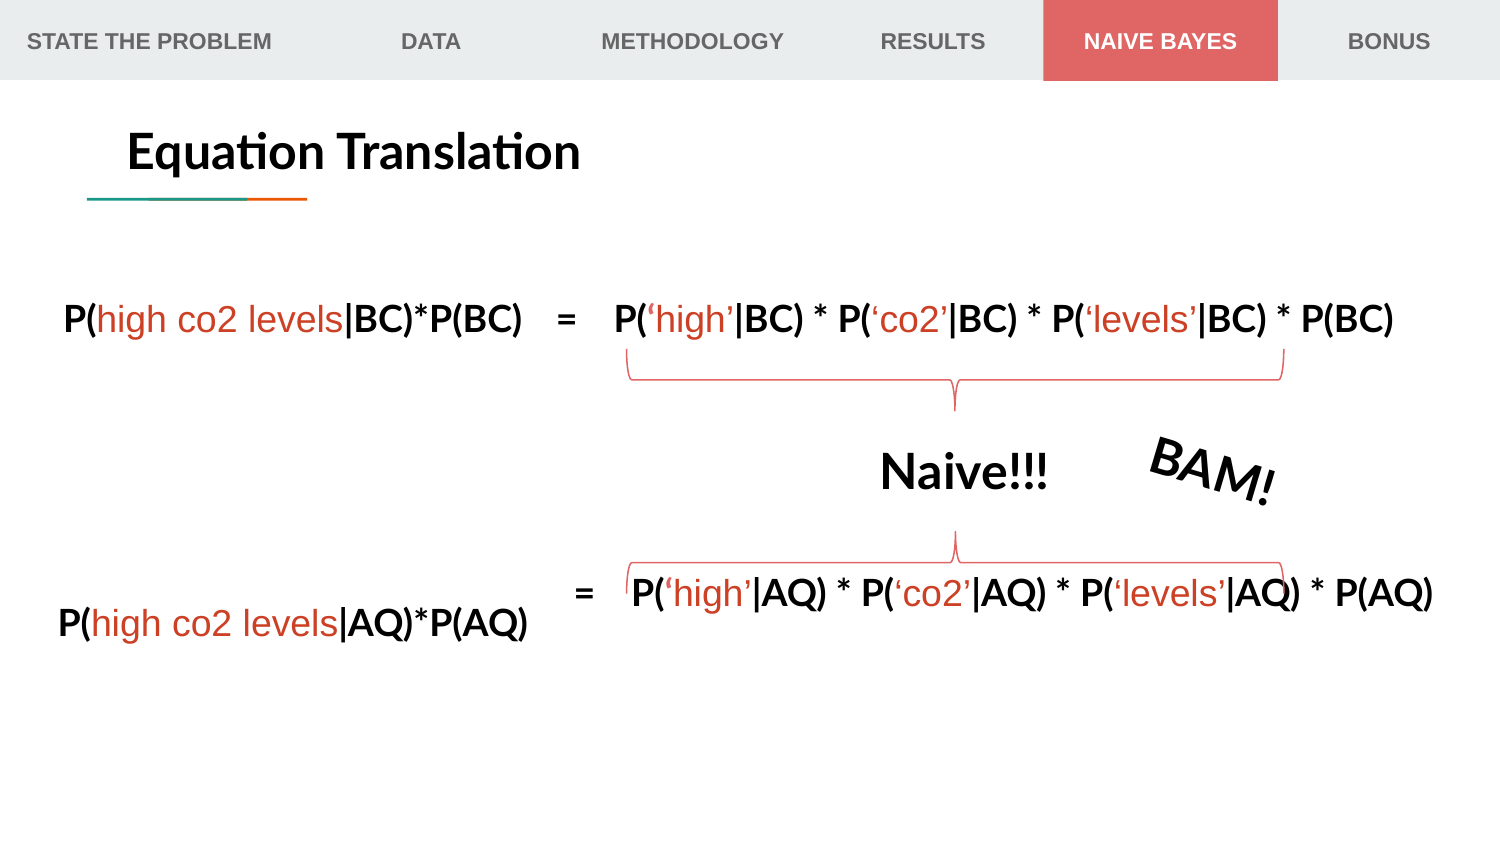

# STATE THE PROBLEM
DATA
METHODOLOGY
RESULTS
NAIVE BAYES
BONUS

Equation Translation

P(high co2 levels|BC)*P(BC)
=    P(‘high’|BC) * P(‘co2’|BC) * P(‘levels’|BC) * P(BC)
BAM!
Naive!!!
P(high co2 levels|AQ)*P(AQ)
=    P(‘high’|AQ) * P(‘co2’|AQ) * P(‘levels’|AQ) * P(AQ)